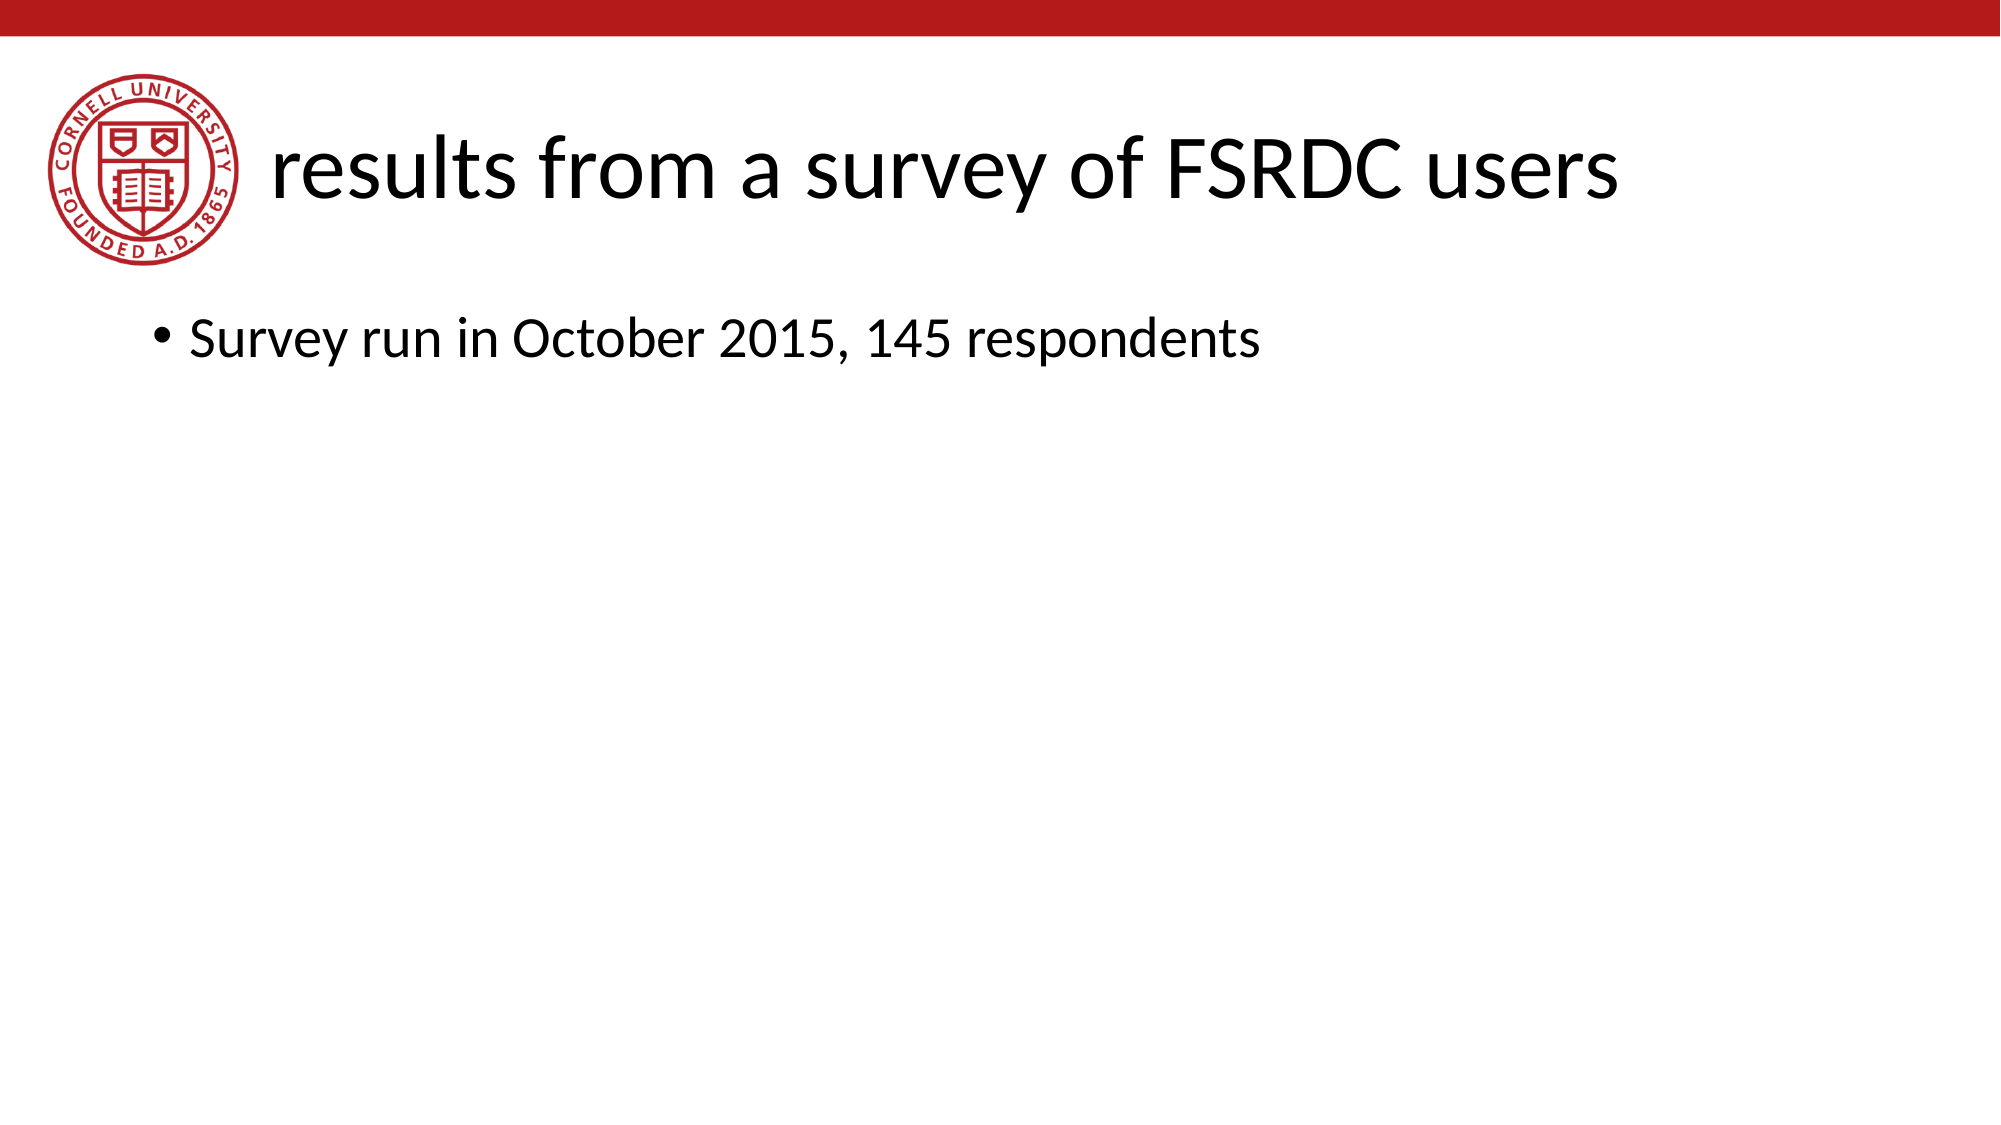

# results from a survey of FSRDC users
Survey run in October 2015, 145 respondents